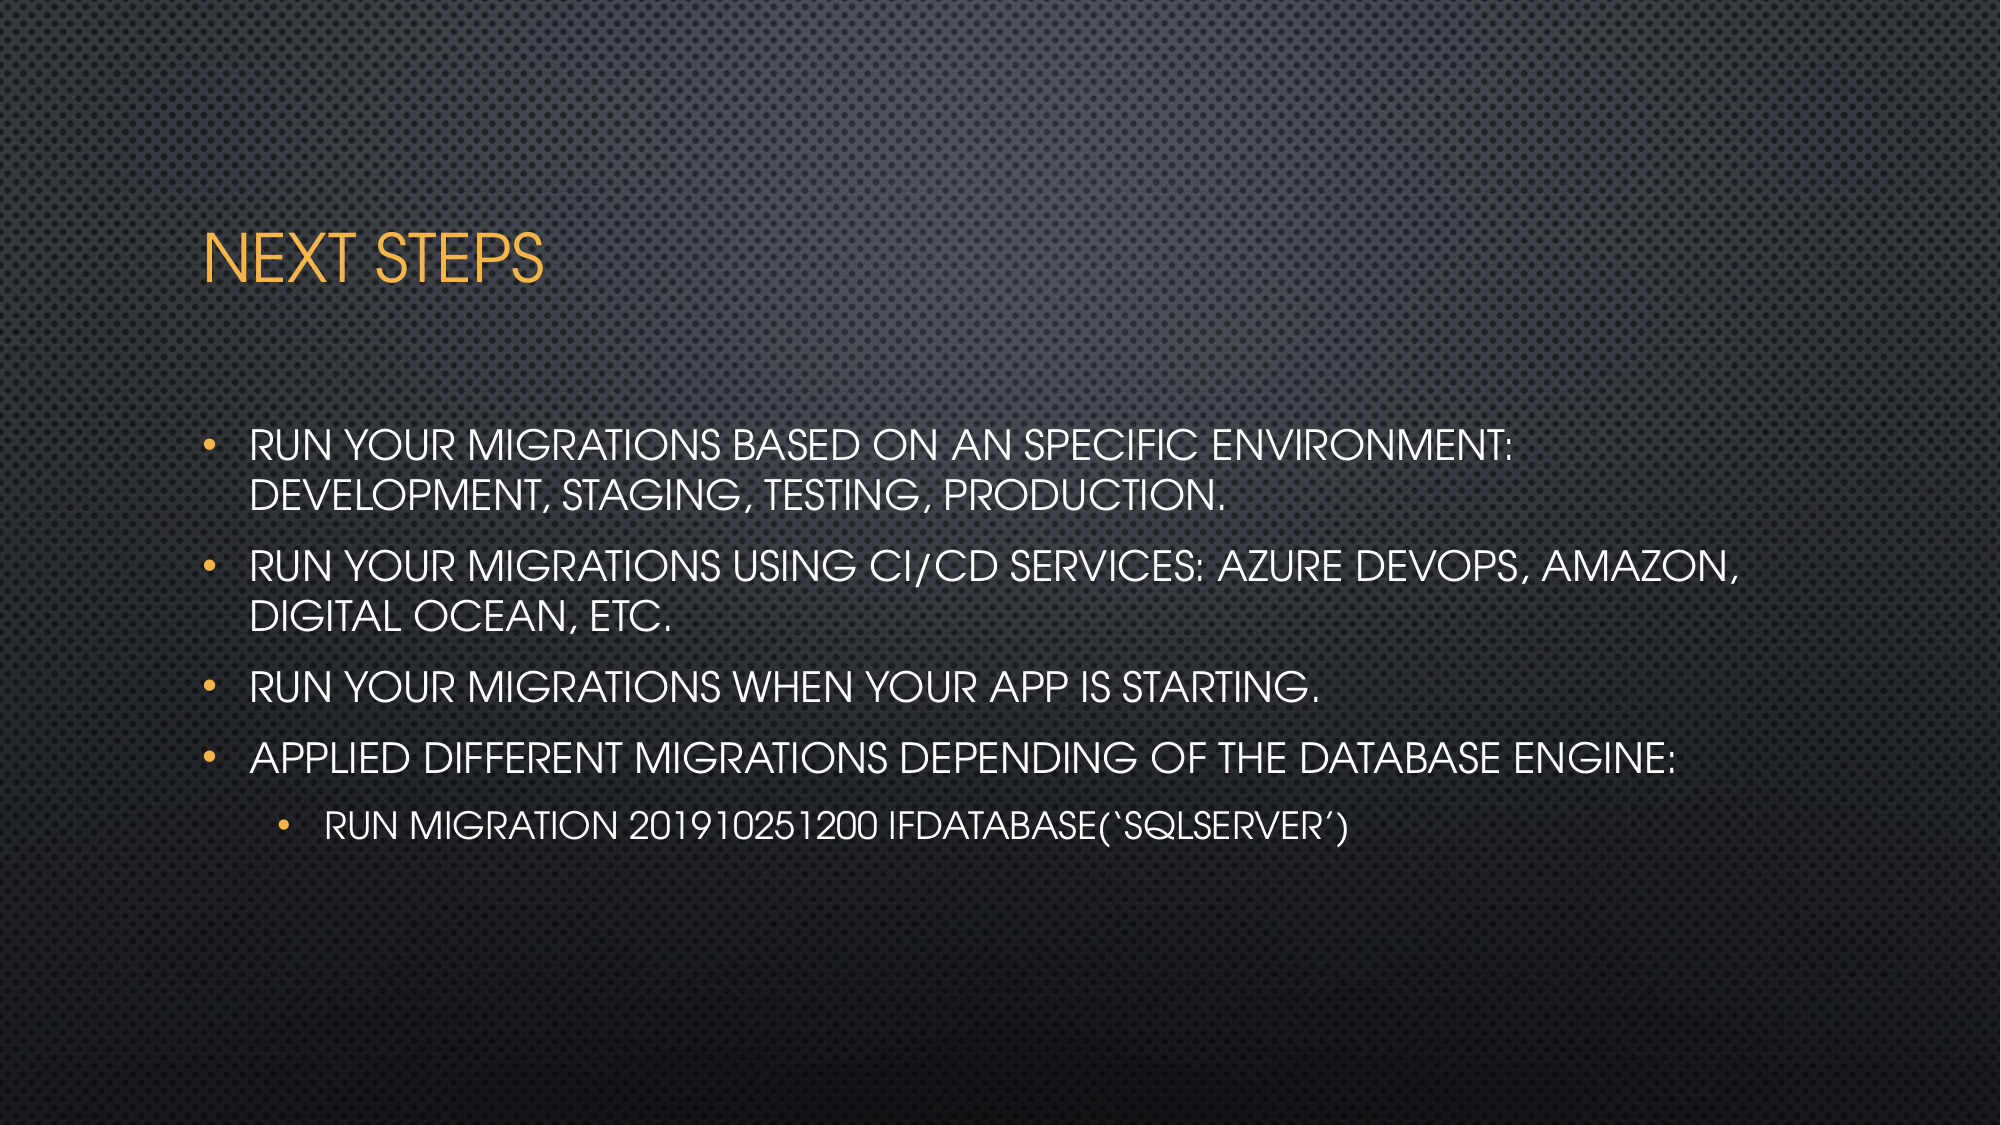

# Next steps
Run your migrations based on an specific environment: Development, Staging, Testing, Production.
Run your migrations using CI/CD services: Azure DevOps, Amazon, Digital Ocean, etc.
Run your migrations when your app is starting.
Applied different migrations depending of the database engine:
Run Migration 201910251200 IfDatabase(‘sqlserver’)